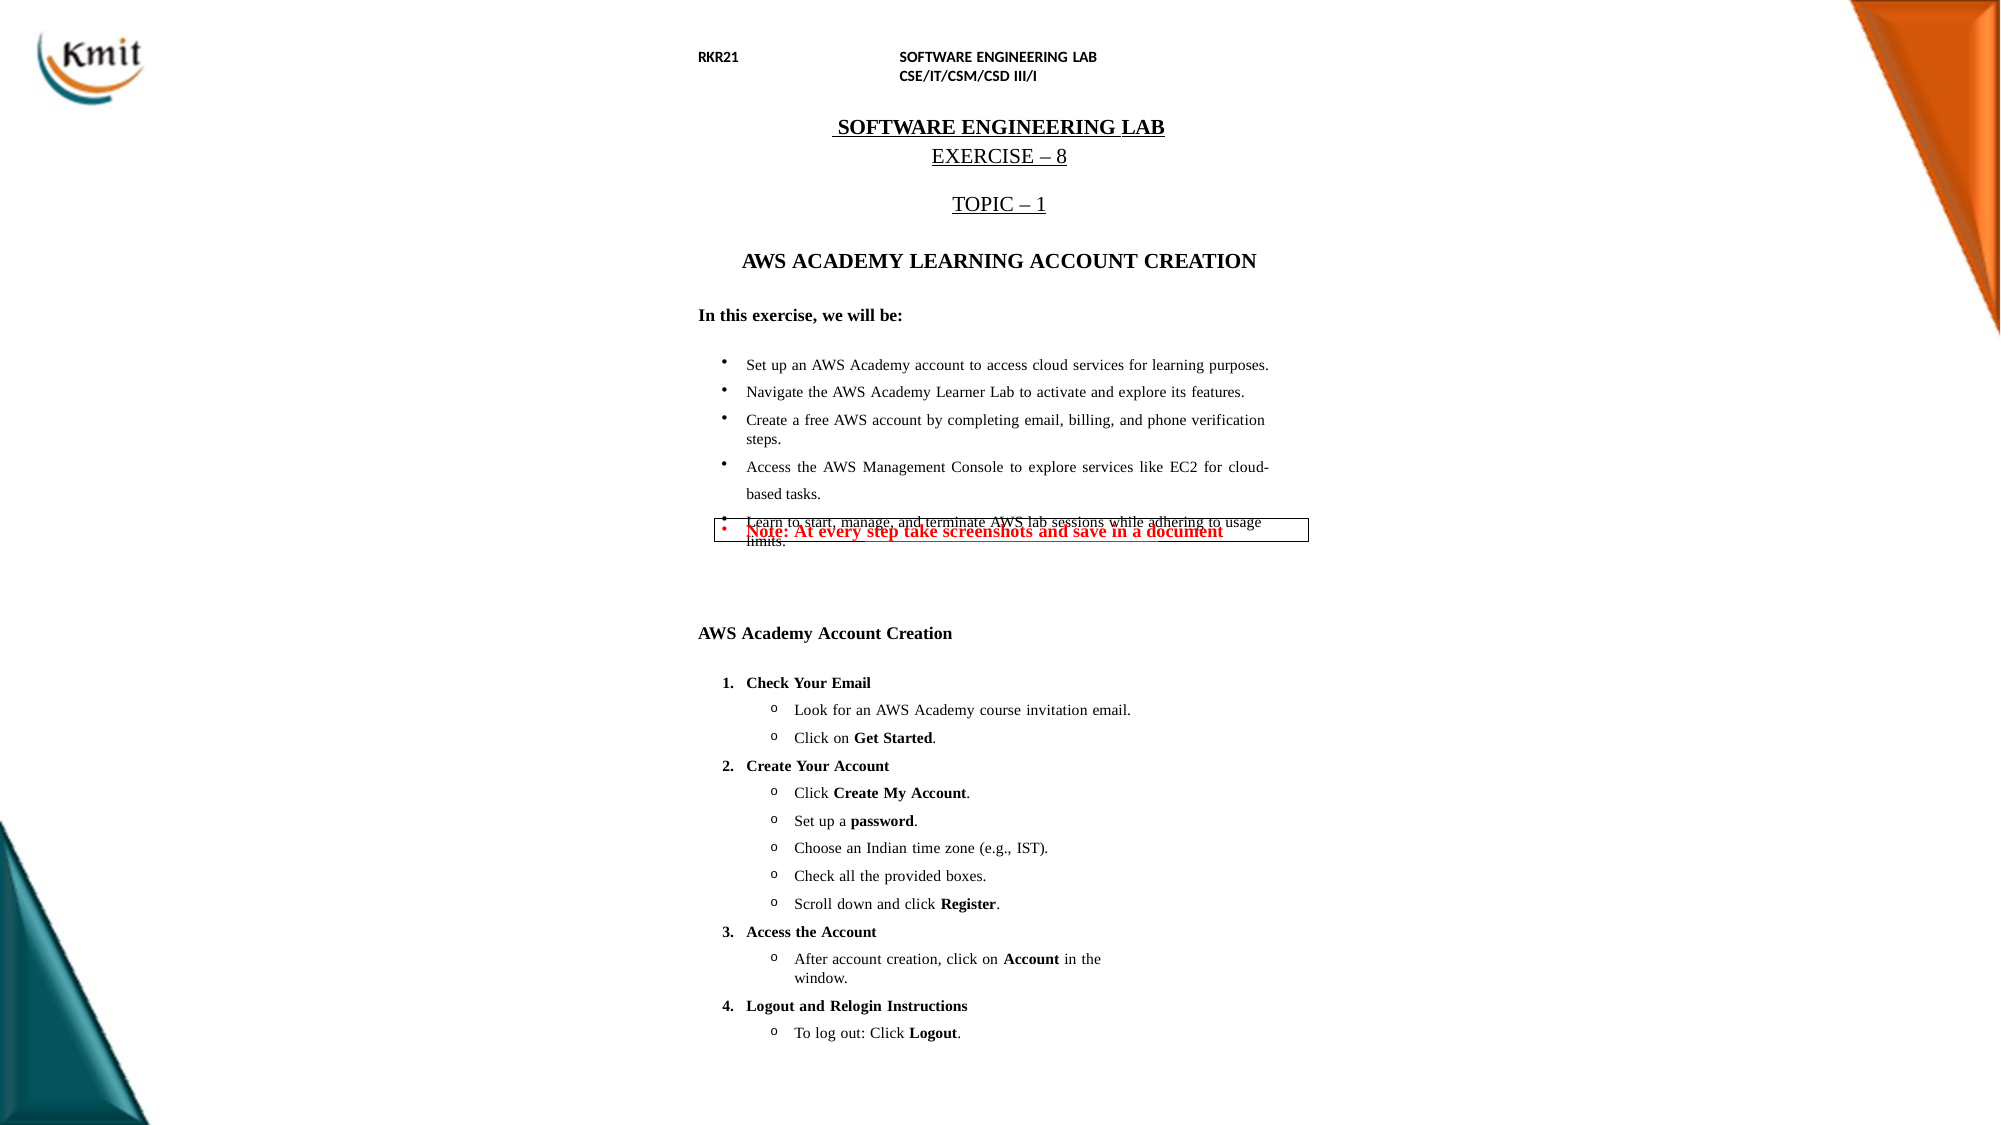

RKR21
SOFTWARE ENGINEERING LAB	CSE/IT/CSM/CSD III/I

 SOFTWARE ENGINEERING LAB
EXERCISE – 8
TOPIC – 1

AWS ACADEMY LEARNING ACCOUNT CREATION

In this exercise, we will be:

Set up an AWS Academy account to access cloud services for learning purposes.
Navigate the AWS Academy Learner Lab to activate and explore its features.
Create a free AWS account by completing email, billing, and phone verification steps.
Access the AWS Management Console to explore services like EC2 for cloud-based tasks.
Learn to start, manage, and terminate AWS lab sessions while adhering to usage limits.
Note: At every step take screenshots and save in a document
AWS Academy Account Creation

Check Your Email
Look for an AWS Academy course invitation email.
Click on Get Started.
Create Your Account
Click Create My Account.
Set up a password.
Choose an Indian time zone (e.g., IST).
Check all the provided boxes.
Scroll down and click Register.
Access the Account
After account creation, click on Account in the window.
Logout and Relogin Instructions
To log out: Click Logout.
416